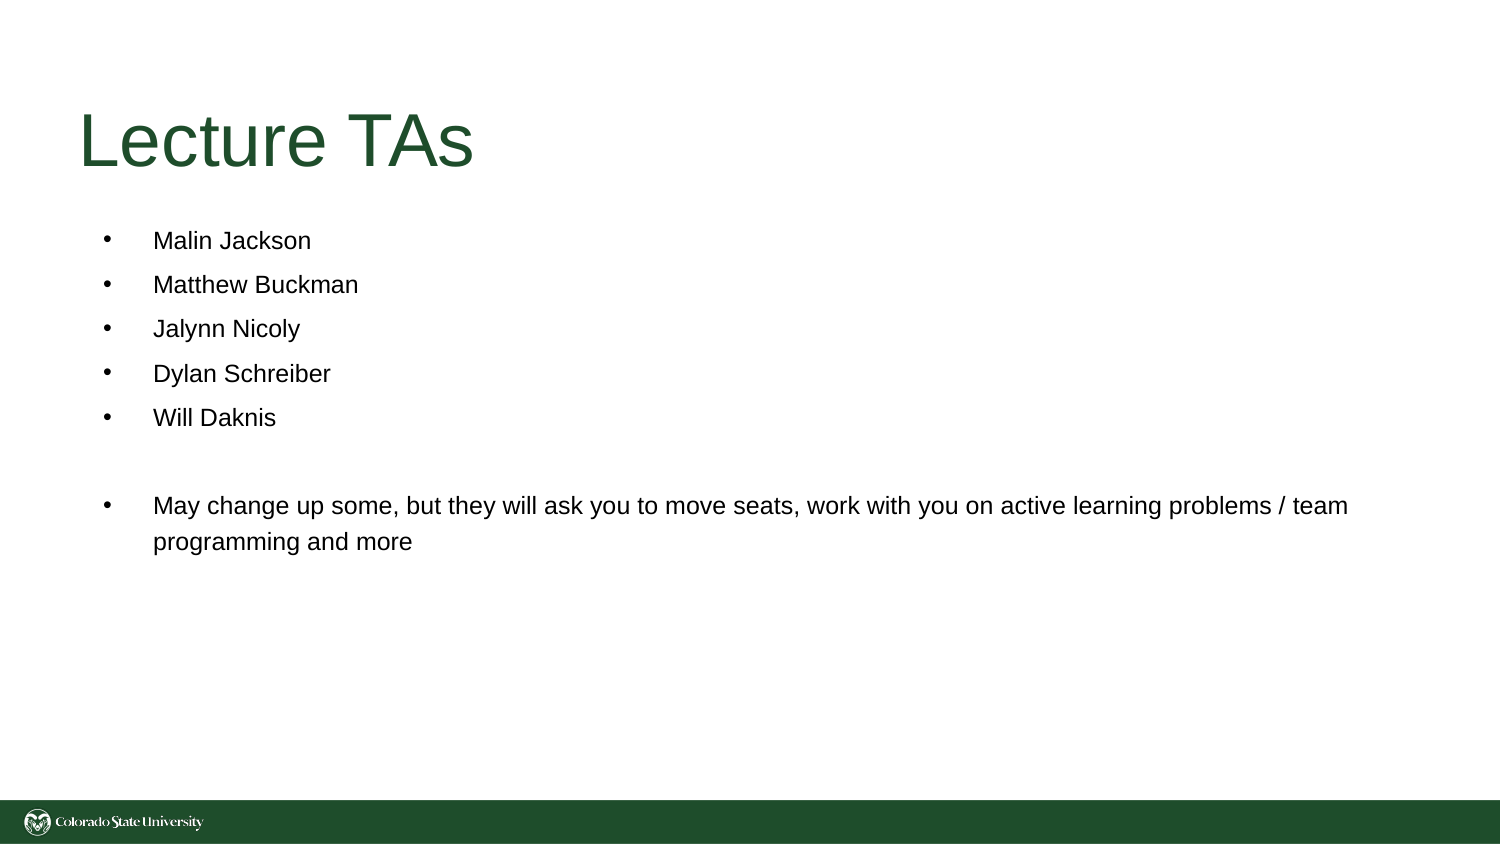

# Lecture TAs
Malin Jackson
Matthew Buckman
Jalynn Nicoly
Dylan Schreiber
Will Daknis

May change up some, but they will ask you to move seats, work with you on active learning problems / team programming and more